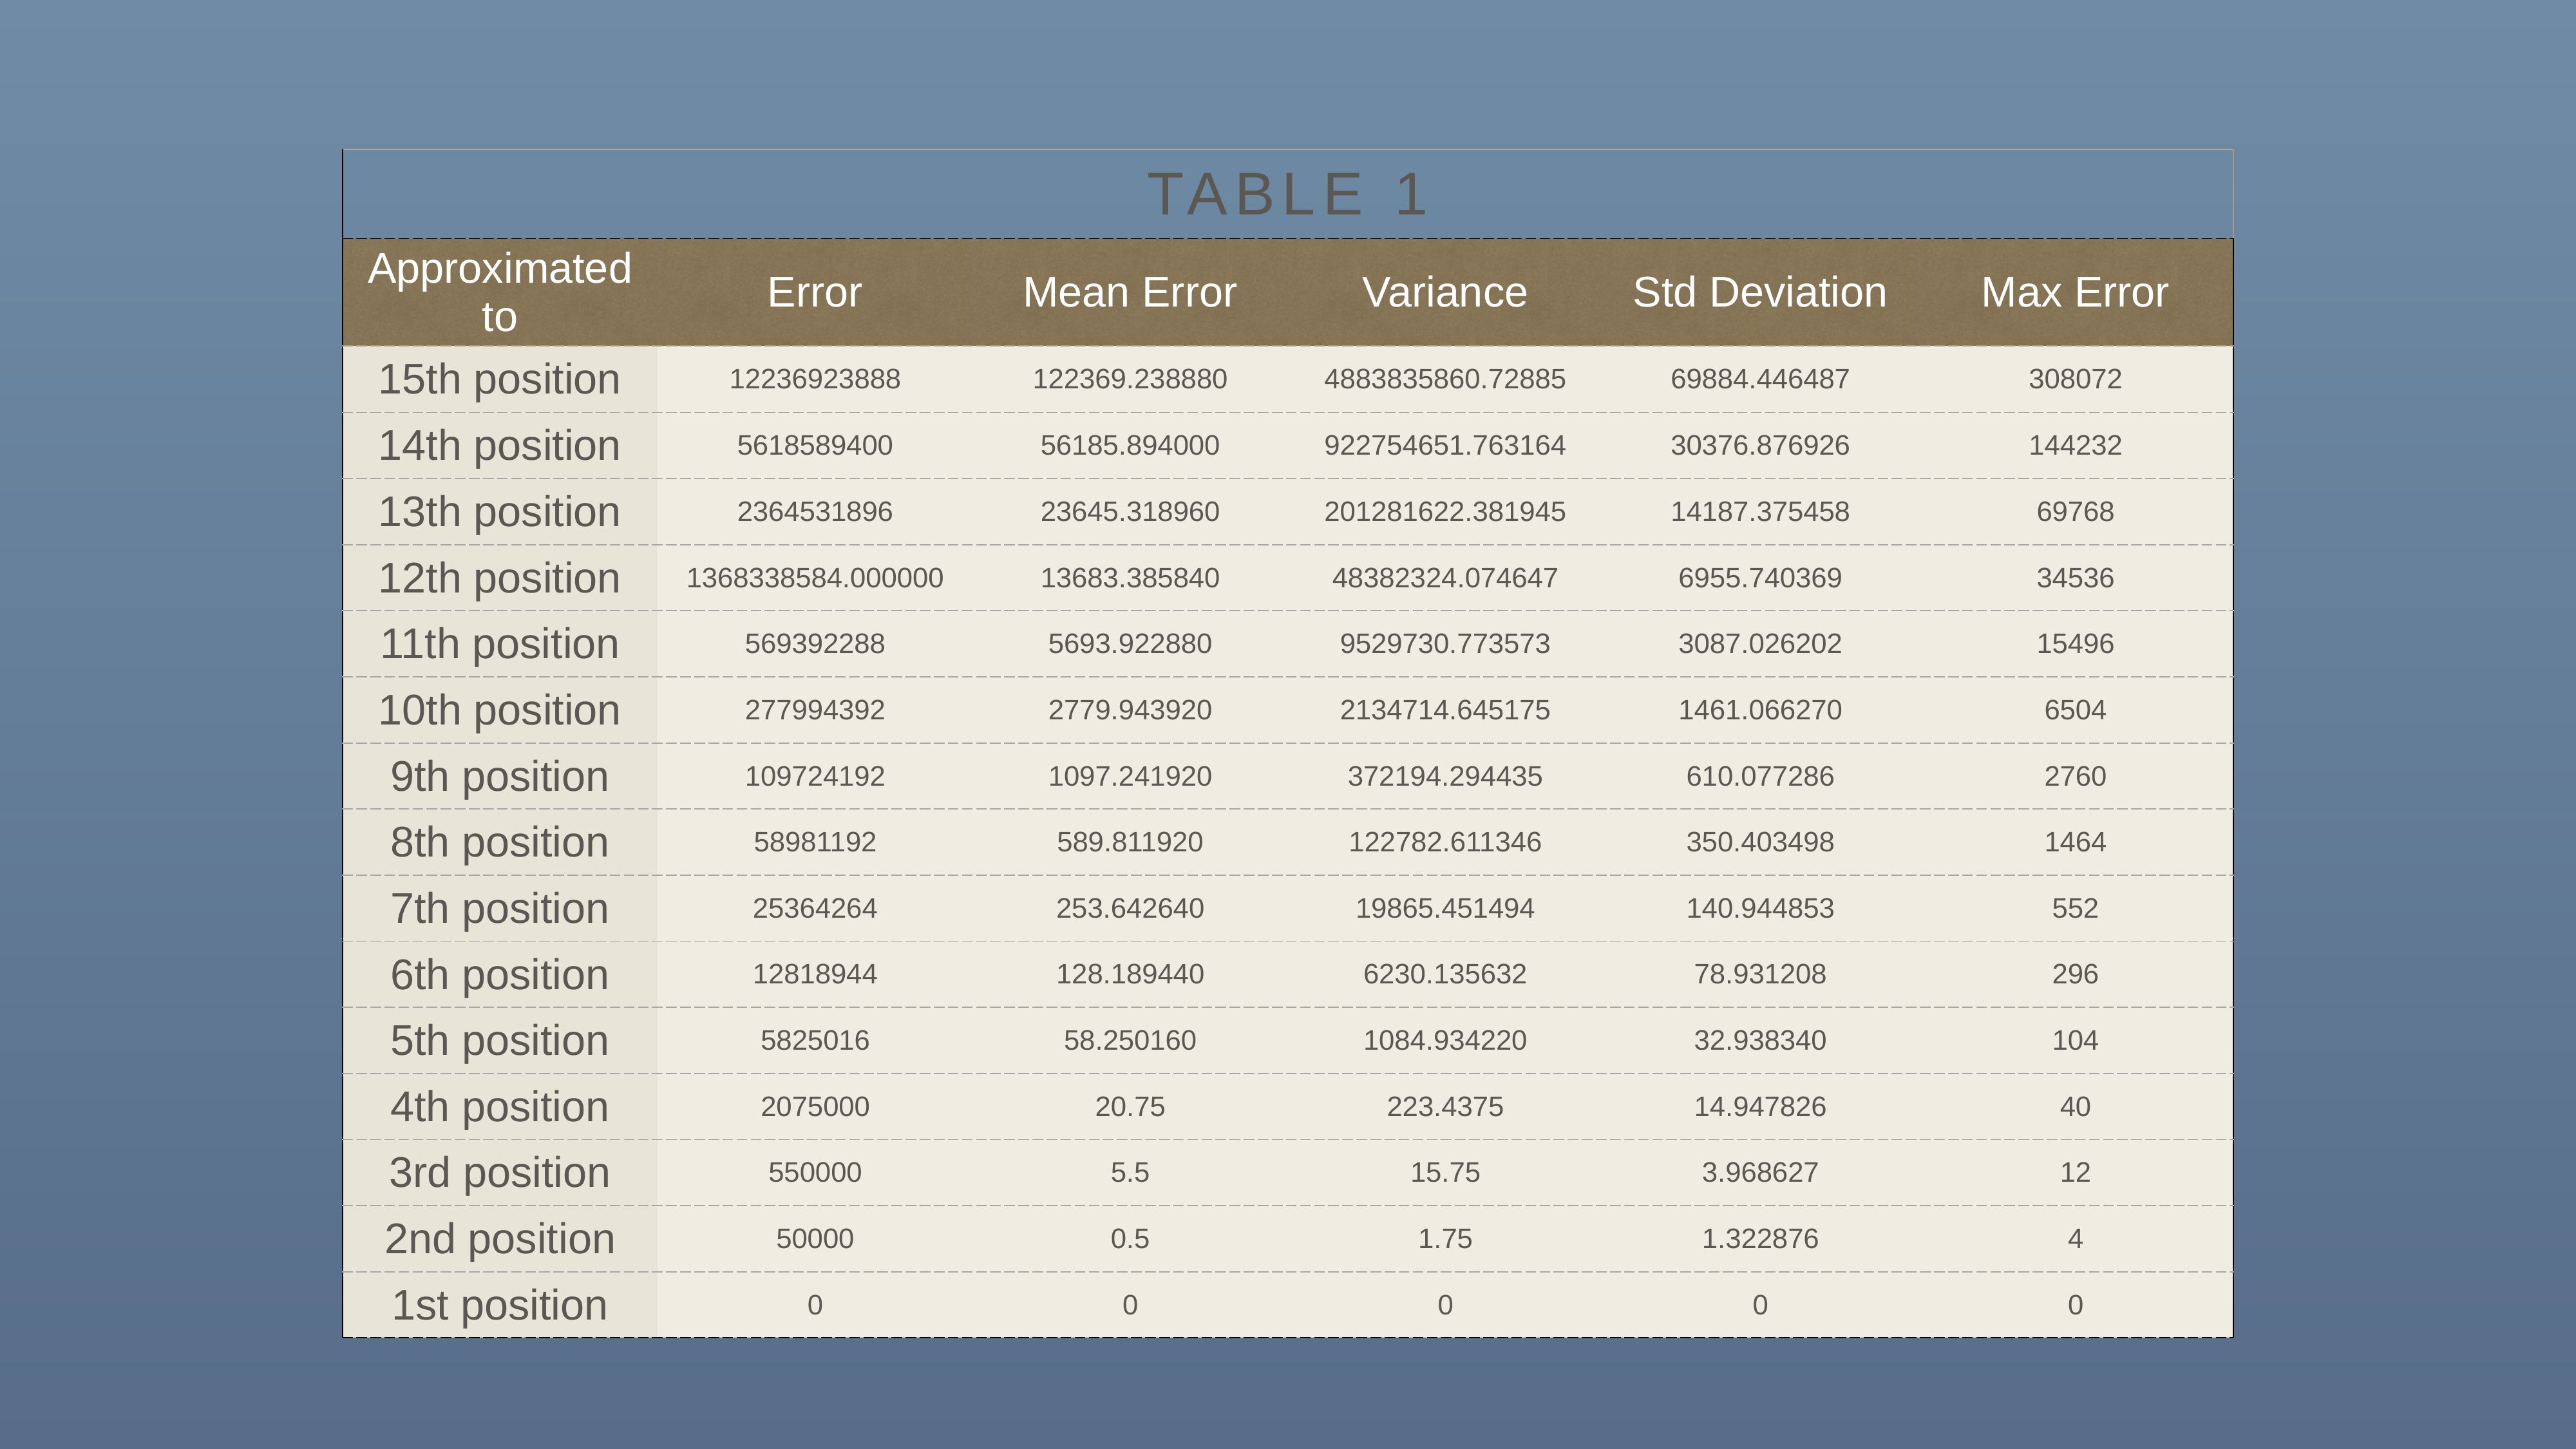

| Table 1 |  |  |  |  |  |
| --- | --- | --- | --- | --- | --- |
| Approximated to | Error | Mean Error | Variance | Std Deviation | Max Error |
| 15th position | 12236923888 | 122369.238880 | 4883835860.72885 | 69884.446487 | 308072 |
| 14th position | 5618589400 | 56185.894000 | 922754651.763164 | 30376.876926 | 144232 |
| 13th position | 2364531896 | 23645.318960 | 201281622.381945 | 14187.375458 | 69768 |
| 12th position | 1368338584.000000 | 13683.385840 | 48382324.074647 | 6955.740369 | 34536 |
| 11th position | 569392288 | 5693.922880 | 9529730.773573 | 3087.026202 | 15496 |
| 10th position | 277994392 | 2779.943920 | 2134714.645175 | 1461.066270 | 6504 |
| 9th position | 109724192 | 1097.241920 | 372194.294435 | 610.077286 | 2760 |
| 8th position | 58981192 | 589.811920 | 122782.611346 | 350.403498 | 1464 |
| 7th position | 25364264 | 253.642640 | 19865.451494 | 140.944853 | 552 |
| 6th position | 12818944 | 128.189440 | 6230.135632 | 78.931208 | 296 |
| 5th position | 5825016 | 58.250160 | 1084.934220 | 32.938340 | 104 |
| 4th position | 2075000 | 20.75 | 223.4375 | 14.947826 | 40 |
| 3rd position | 550000 | 5.5 | 15.75 | 3.968627 | 12 |
| 2nd position | 50000 | 0.5 | 1.75 | 1.322876 | 4 |
| 1st position | 0 | 0 | 0 | 0 | 0 |